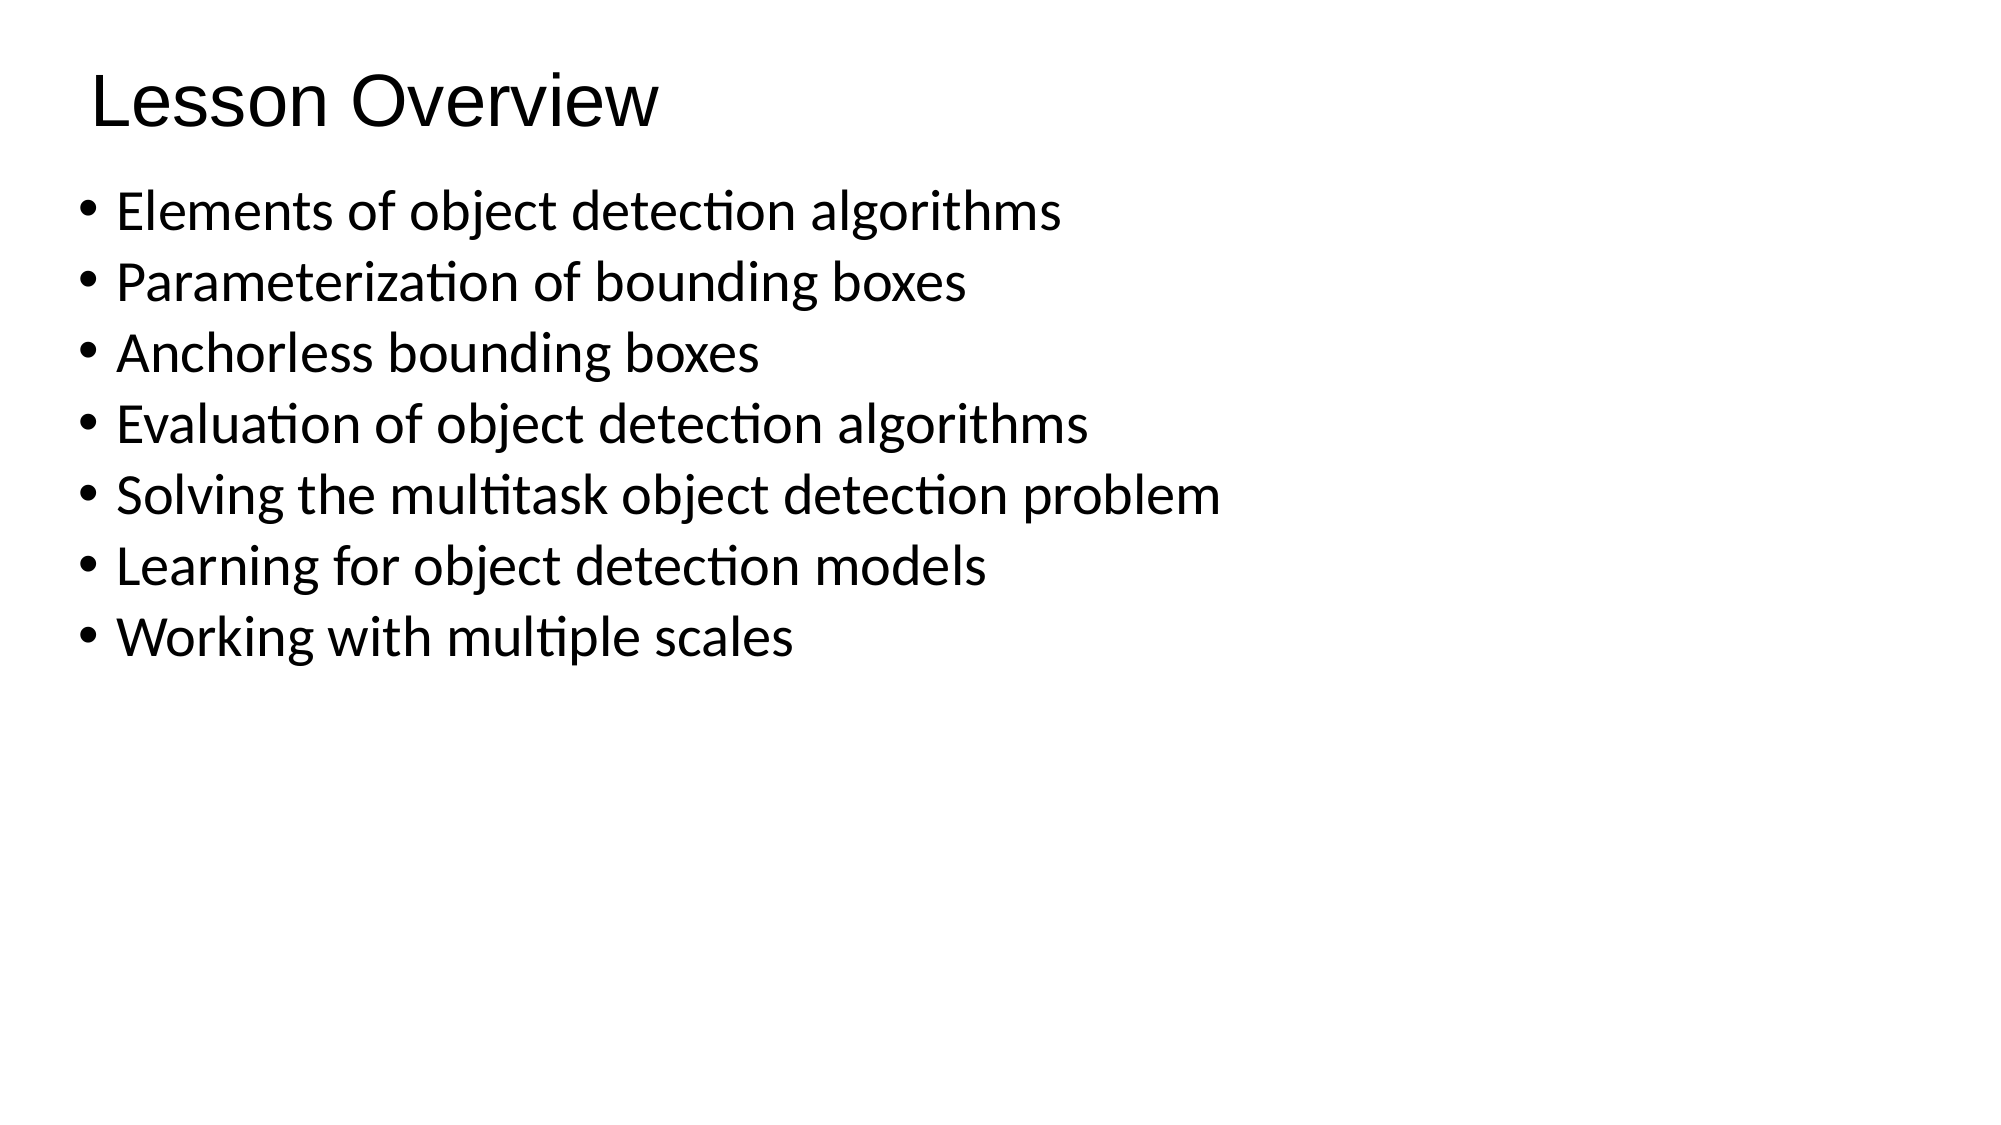

# Lesson Overview
Elements of object detection algorithms
Parameterization of bounding boxes
Anchorless bounding boxes
Evaluation of object detection algorithms
Solving the multitask object detection problem
Learning for object detection models
Working with multiple scales